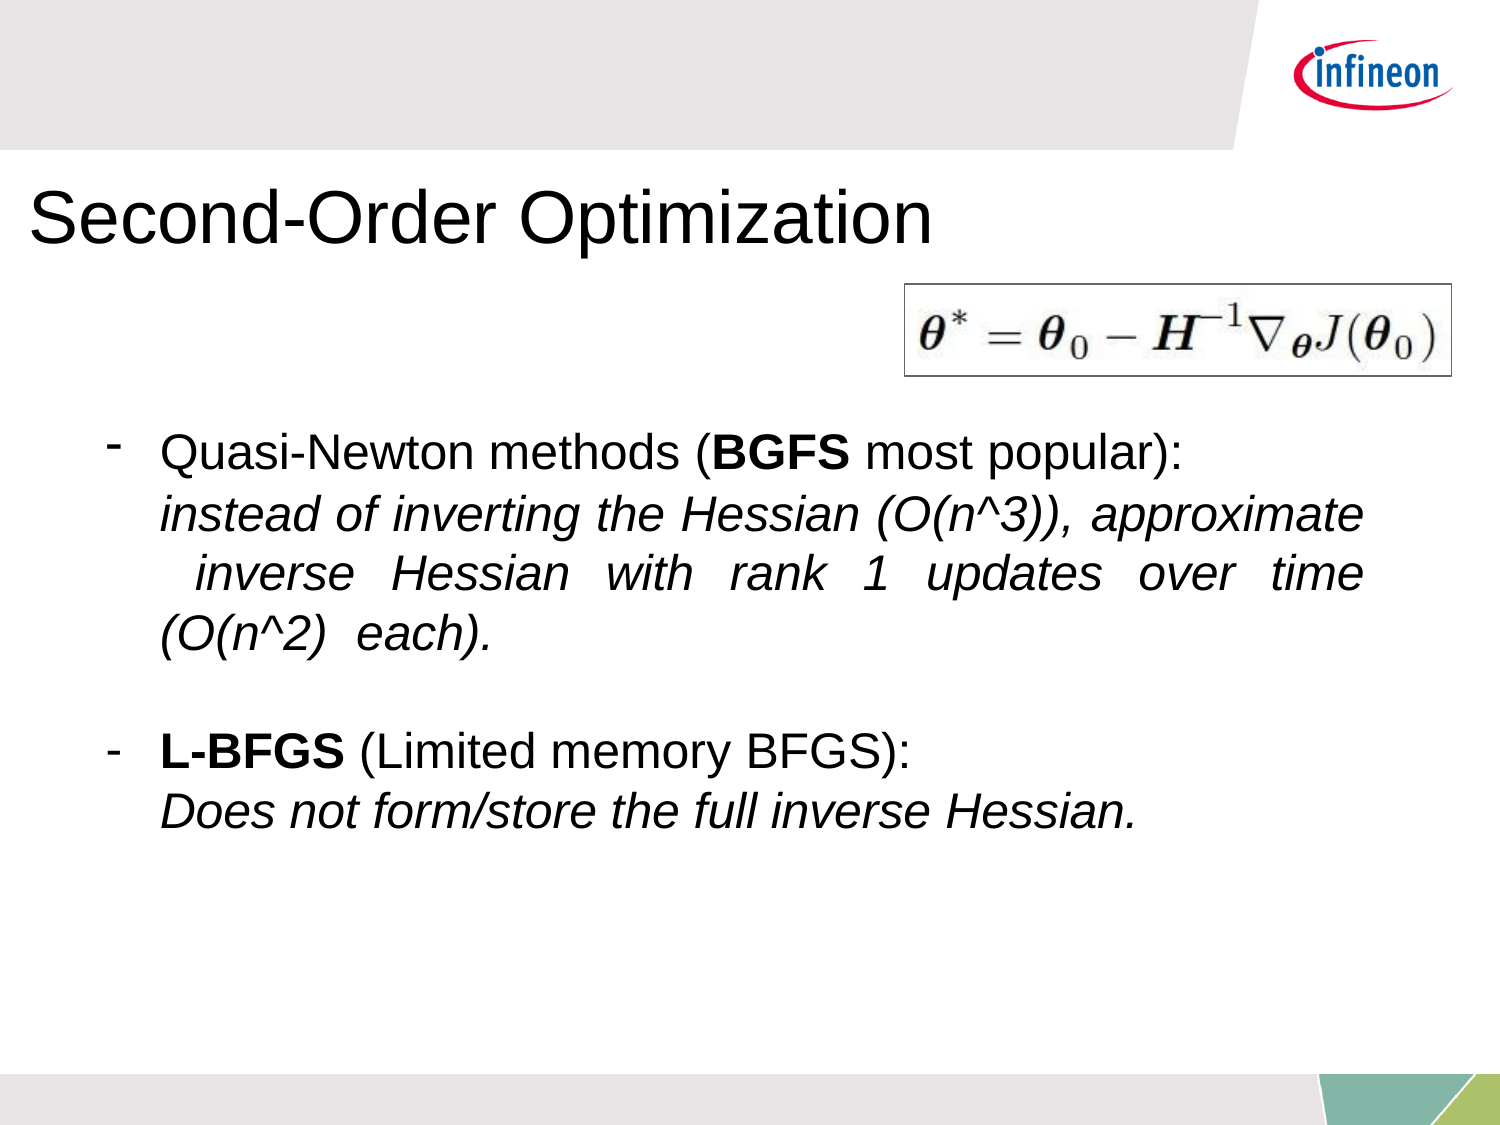

# Second-Order Optimization

Quasi-Newton methods (BGFS most popular):
instead of inverting the Hessian (O(n^3)), approximate  inverse Hessian with rank 1 updates over time (O(n^2)  each).

L-BFGS (Limited memory BFGS):
Does not form/store the full inverse Hessian.
Fei-Fei Li & Justin Johnson & Serena Yeung	Lecture 7 -	April 25, 2017
Lecture 7 - 39
April 25, 2017